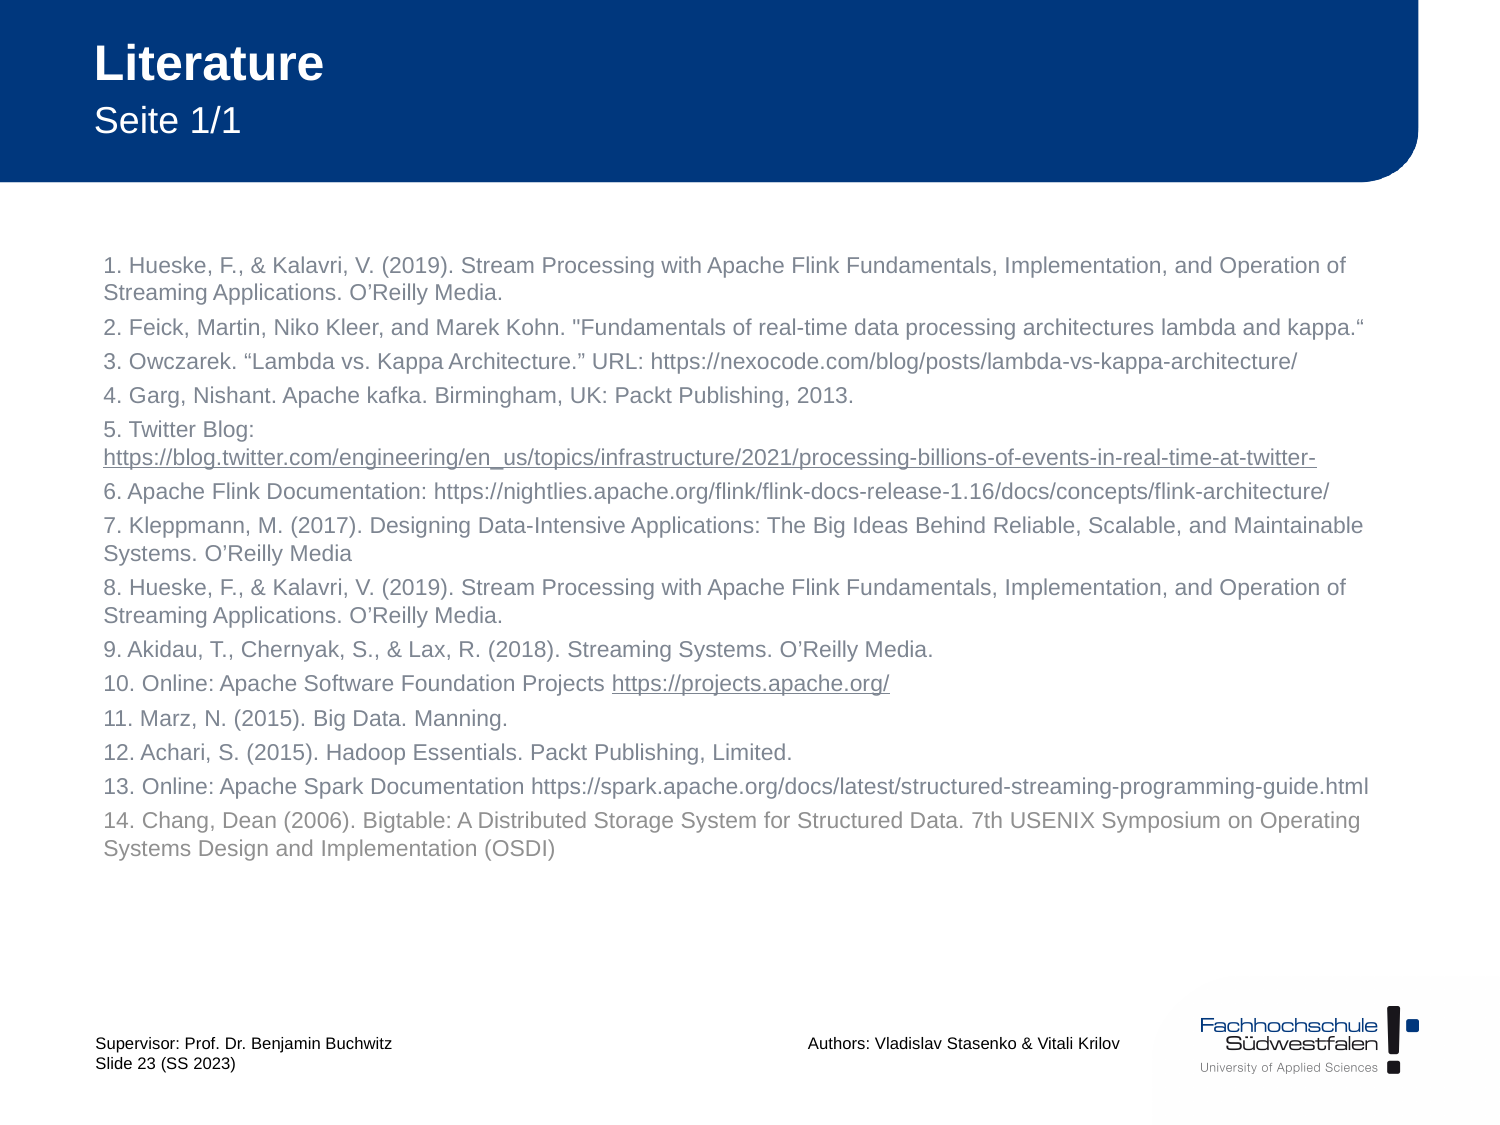

# Literature
Seite 1/1
1. Hueske, F., & Kalavri, V. (2019). Stream Processing with Apache Flink Fundamentals, Implementation, and Operation of Streaming Applications. O’Reilly Media.
2. Feick, Martin, Niko Kleer, and Marek Kohn. "Fundamentals of real-time data processing architectures lambda and kappa.“
3. Owczarek. “Lambda vs. Kappa Architecture.” URL: https://nexocode.com/blog/posts/lambda-vs-kappa-architecture/
4. Garg, Nishant. Apache kafka. Birmingham, UK: Packt Publishing, 2013.
5. Twitter Blog: https://blog.twitter.com/engineering/en_us/topics/infrastructure/2021/processing-billions-of-events-in-real-time-at-twitter-
6. Apache Flink Documentation: https://nightlies.apache.org/flink/flink-docs-release-1.16/docs/concepts/flink-architecture/
7. Kleppmann, M. (2017). Designing Data-Intensive Applications: The Big Ideas Behind Reliable, Scalable, and Maintainable Systems. O’Reilly Media
8. Hueske, F., & Kalavri, V. (2019). Stream Processing with Apache Flink Fundamentals, Implementation, and Operation of Streaming Applications. O’Reilly Media.
9. Akidau, T., Chernyak, S., & Lax, R. (2018). Streaming Systems. O’Reilly Media.
10. Online: Apache Software Foundation Projects https://projects.apache.org/
11. Marz, N. (2015). Big Data. Manning.
12. Achari, S. (2015). Hadoop Essentials. Packt Publishing, Limited.
13. Online: Apache Spark Documentation https://spark.apache.org/docs/latest/structured-streaming-programming-guide.html
14. Chang, Dean (2006). Bigtable: A Distributed Storage System for Structured Data. 7th USENIX Symposium on Operating Systems Design and Implementation (OSDI)